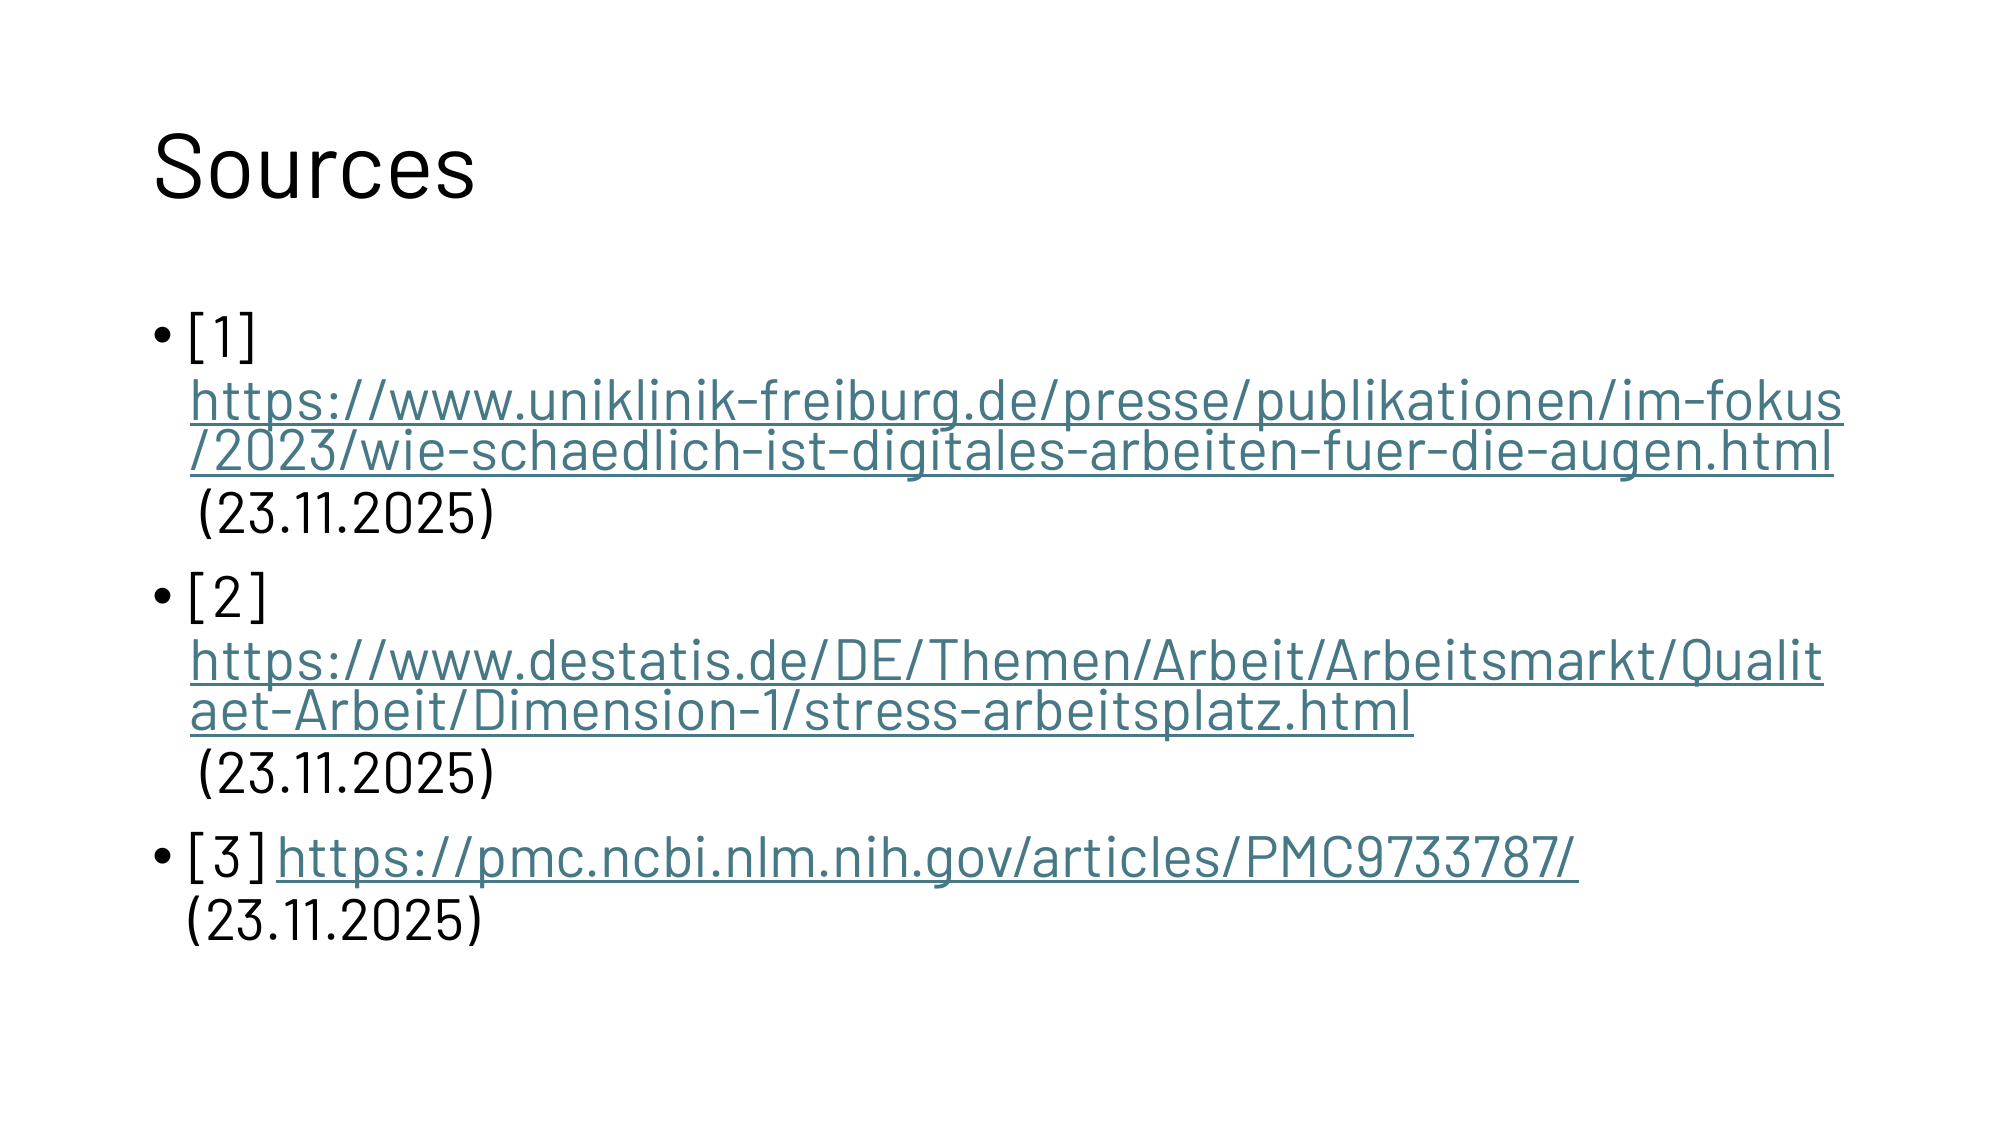

# Sources
[1]  https://www.uniklinik-freiburg.de/presse/publikationen/im-fokus/2023/wie-schaedlich-ist-digitales-arbeiten-fuer-die-augen.html (23.11.2025)
[2] https://www.destatis.de/DE/Themen/Arbeit/Arbeitsmarkt/Qualitaet-Arbeit/Dimension-1/stress-arbeitsplatz.html (23.11.2025)
[3] https://pmc.ncbi.nlm.nih.gov/articles/PMC9733787/ (23.11.2025)